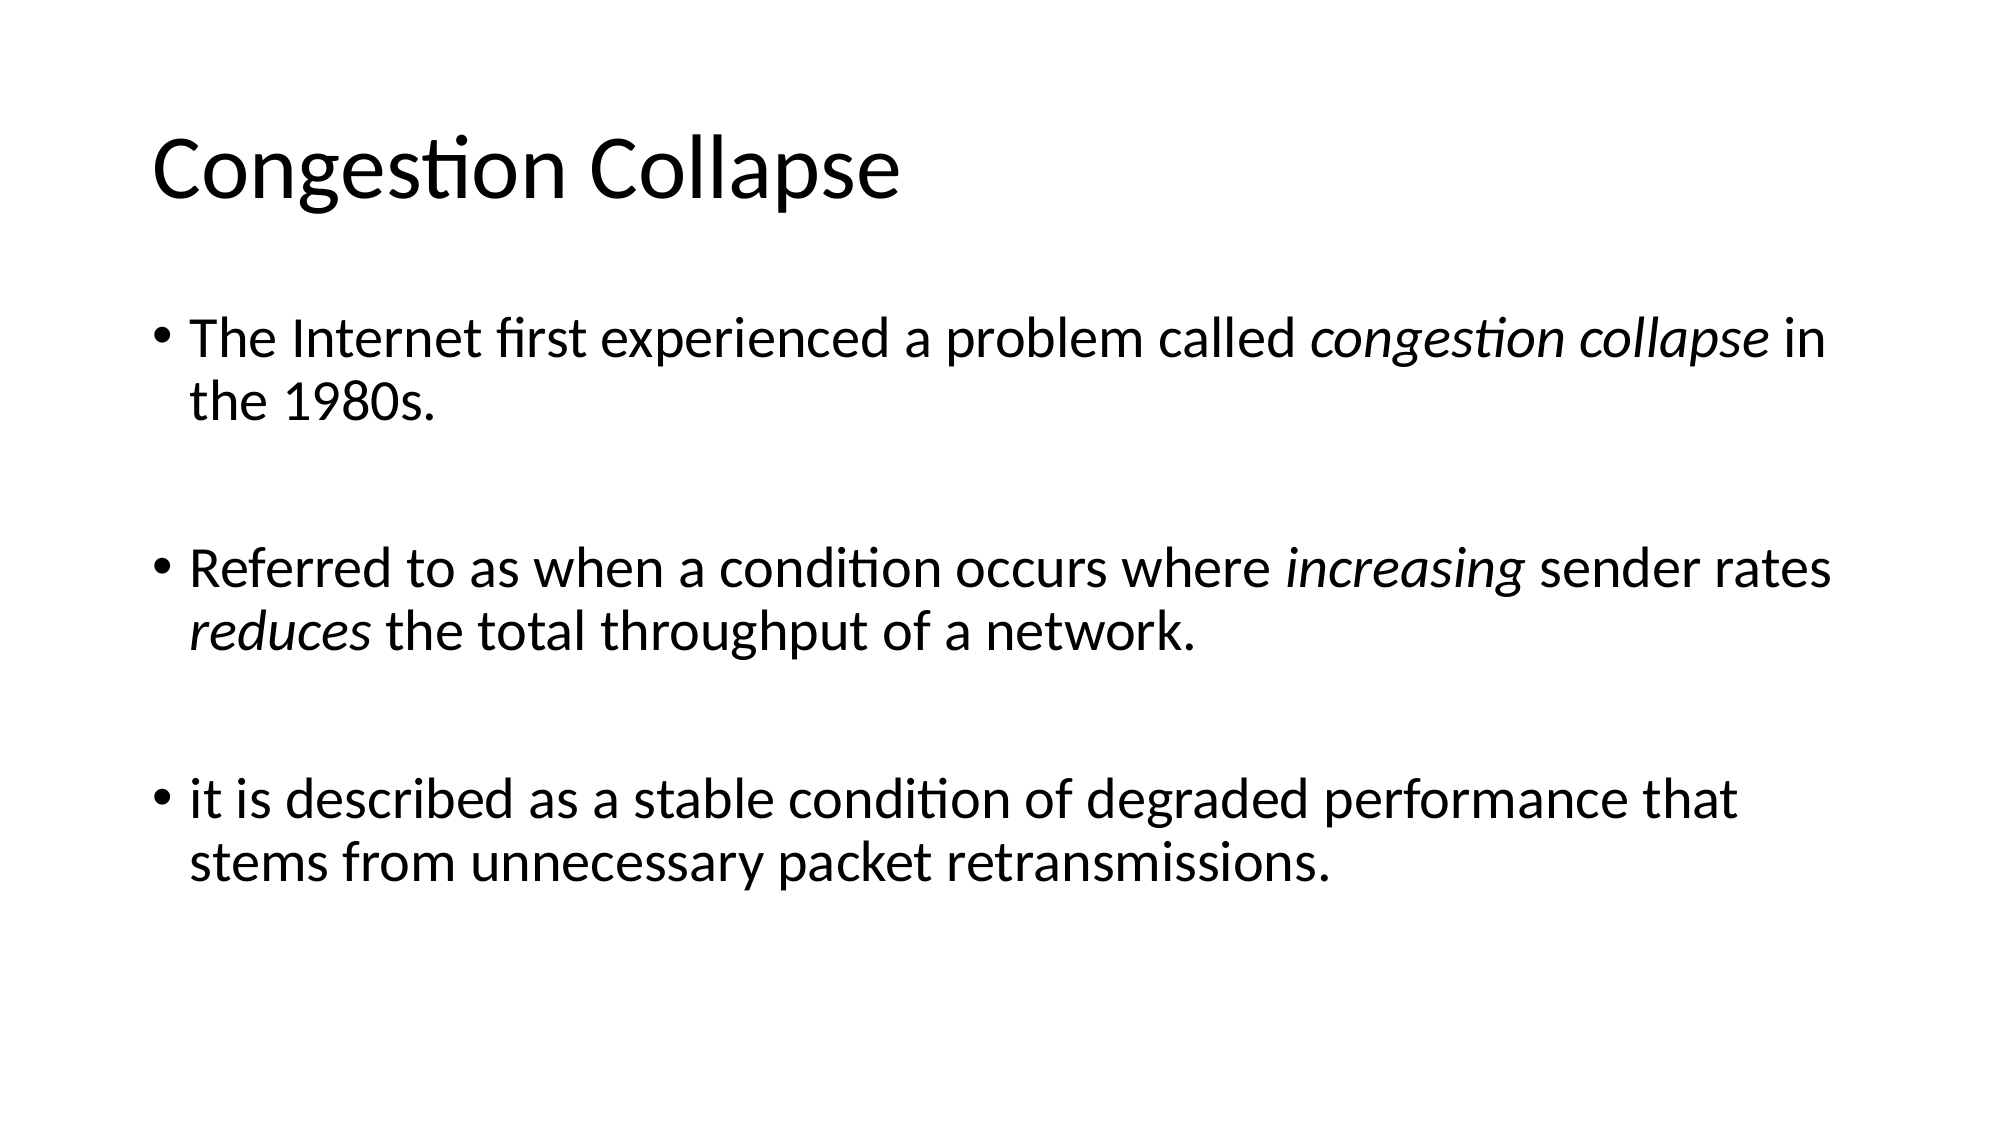

# Congestion Collapse
The Internet first experienced a problem called congestion collapse in the 1980s.

Referred to as when a condition occurs where increasing sender rates reduces the total throughput of a network.

it is described as a stable condition of degraded performance that stems from unnecessary packet retransmissions.

28